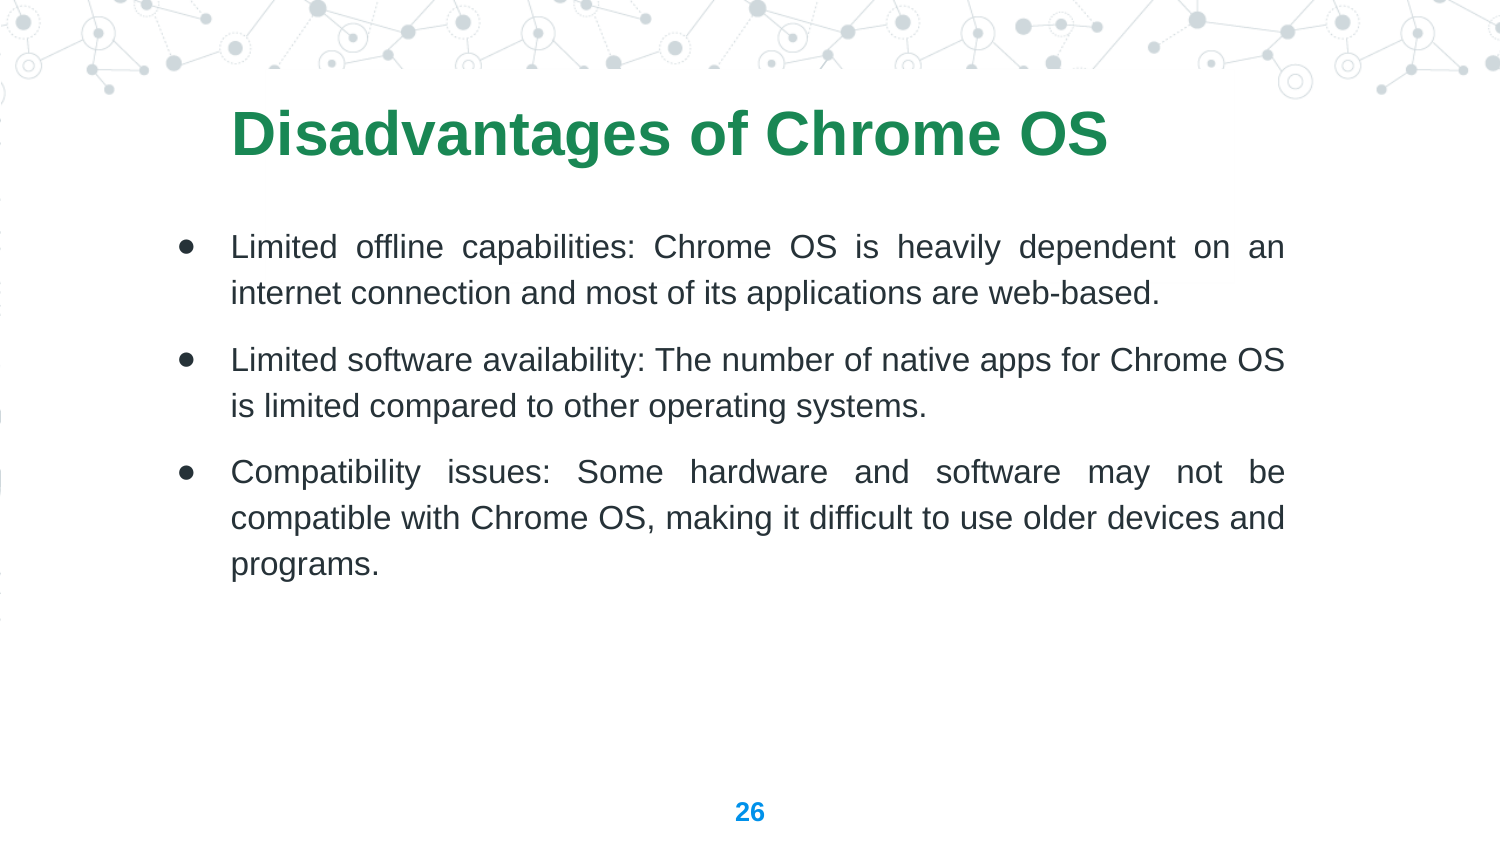

Disadvantages of Chrome OS
Limited offline capabilities: Chrome OS is heavily dependent on an internet connection and most of its applications are web-based.
Limited software availability: The number of native apps for Chrome OS is limited compared to other operating systems.
Compatibility issues: Some hardware and software may not be compatible with Chrome OS, making it difficult to use older devices and programs.

26